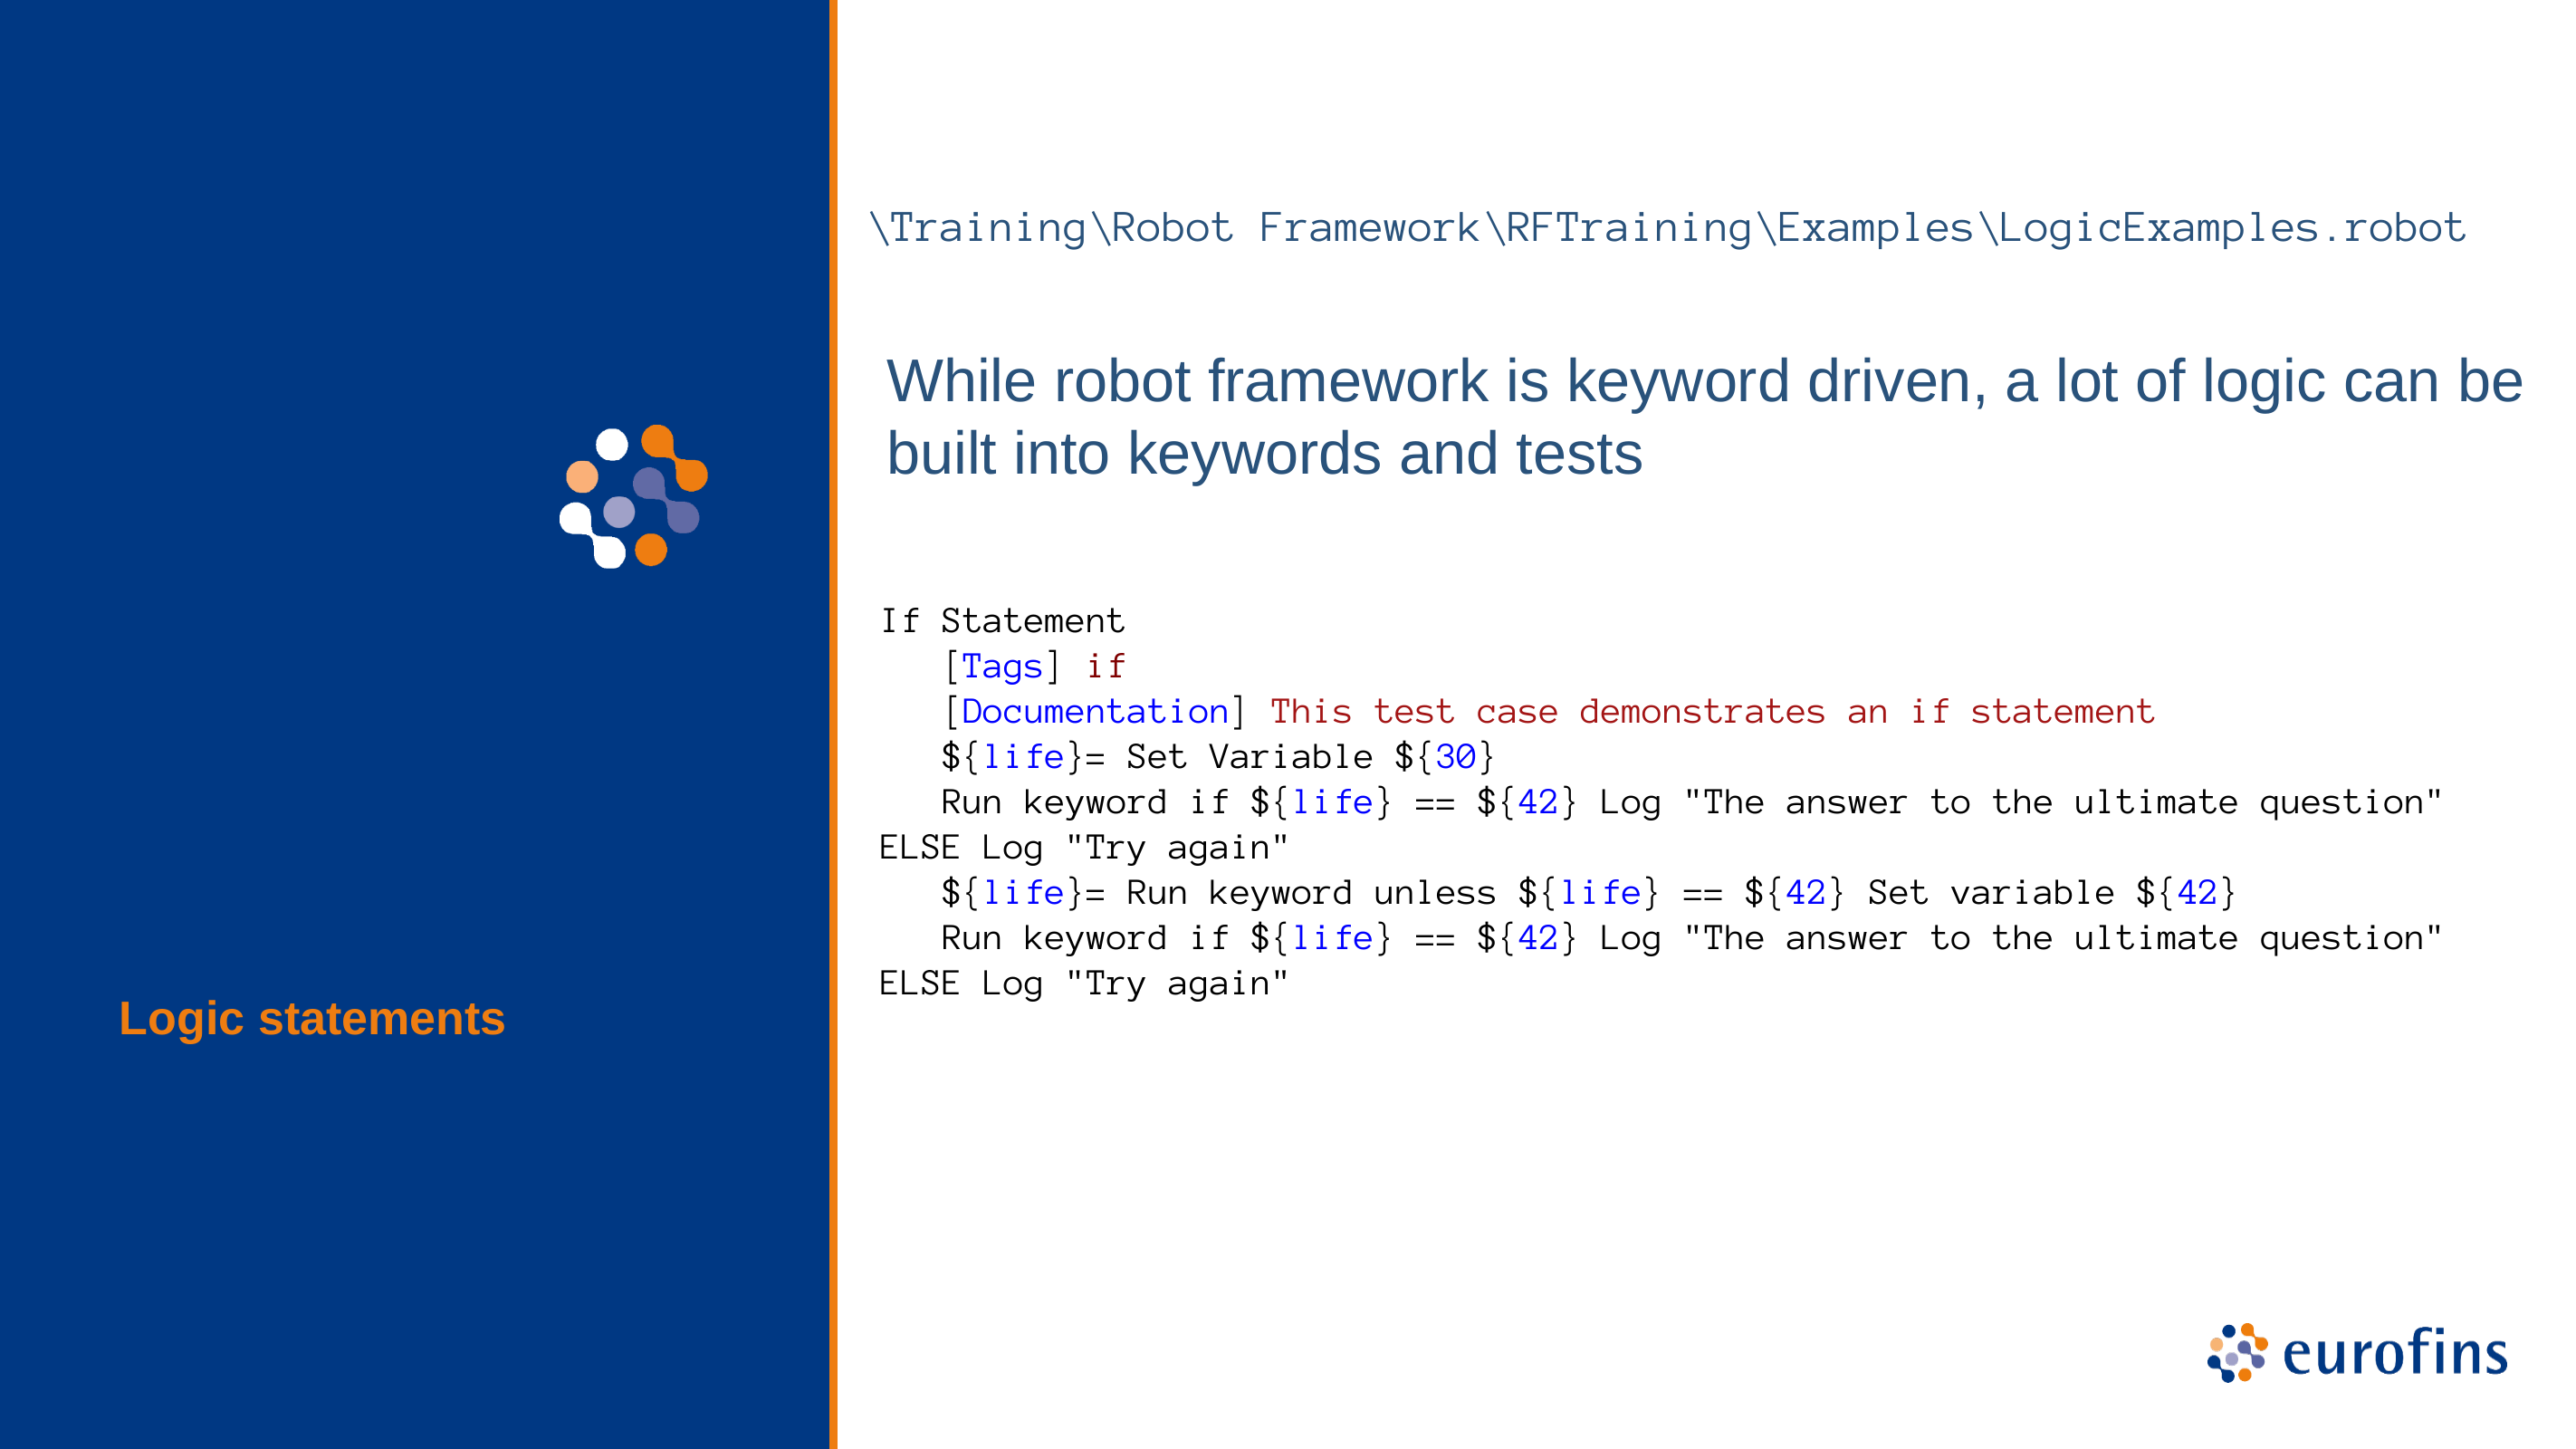

\Training\Robot Framework\RFTraining\Examples\LogicExamples.robot

While robot framework is keyword driven, a lot of logic can be built into keywords and tests

If Statement
   [Tags] if
   [Documentation] This test case demonstrates an if statement
   ${life}= Set Variable ${30}
   Run keyword if ${life} == ${42} Log "The answer to the ultimate question" ELSE Log "Try again"
   ${life}= Run keyword unless ${life} == ${42} Set variable ${42}
   Run keyword if ${life} == ${42} Log "The answer to the ultimate question" ELSE Log "Try again"
Logic statements